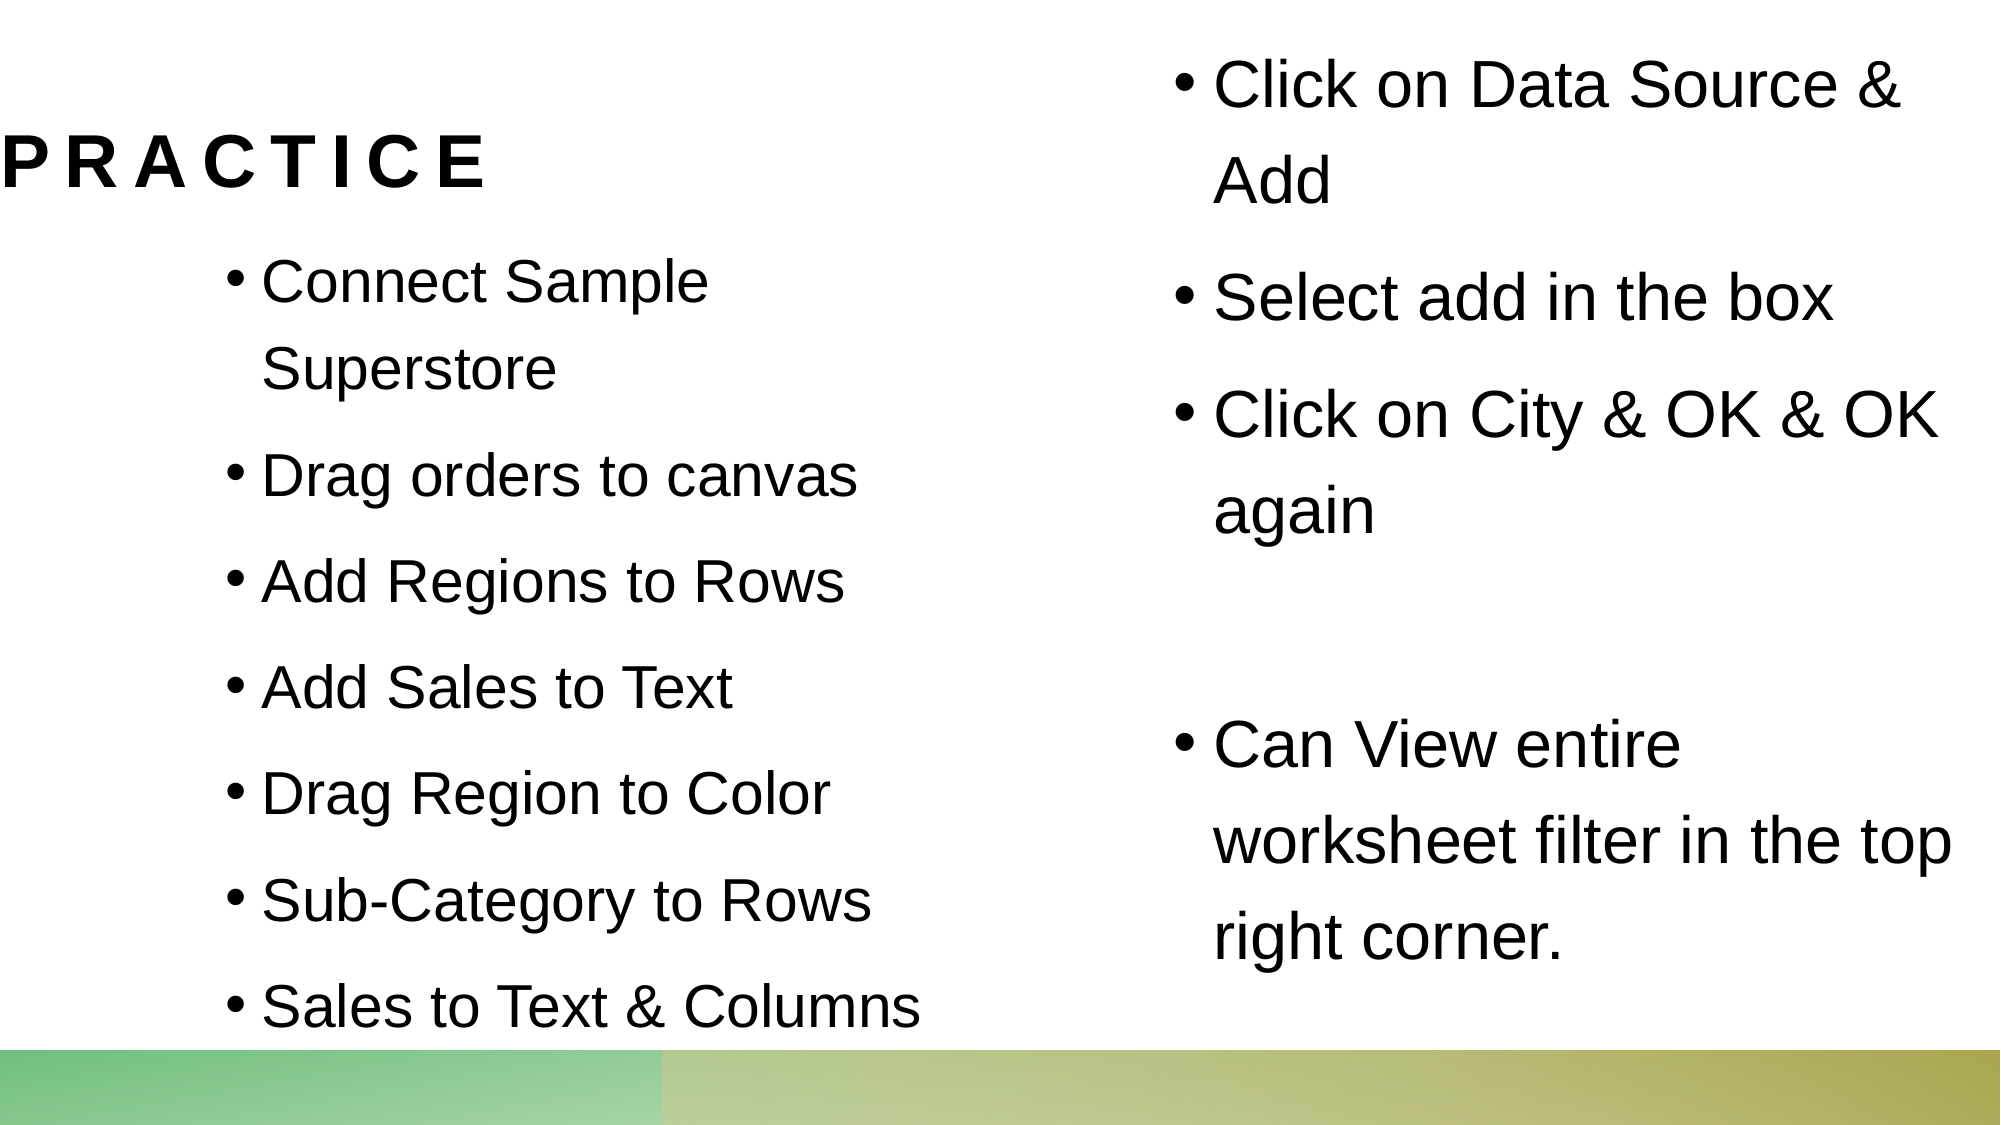

# practice
Click on Data Source & Add
Select add in the box
Click on City & OK & OK again

Can View entire worksheet filter in the top right corner.
Connect Sample Superstore
Drag orders to canvas
Add Regions to Rows
Add Sales to Text
Drag Region to Color
Sub-Category to Rows
Sales to Text & Columns